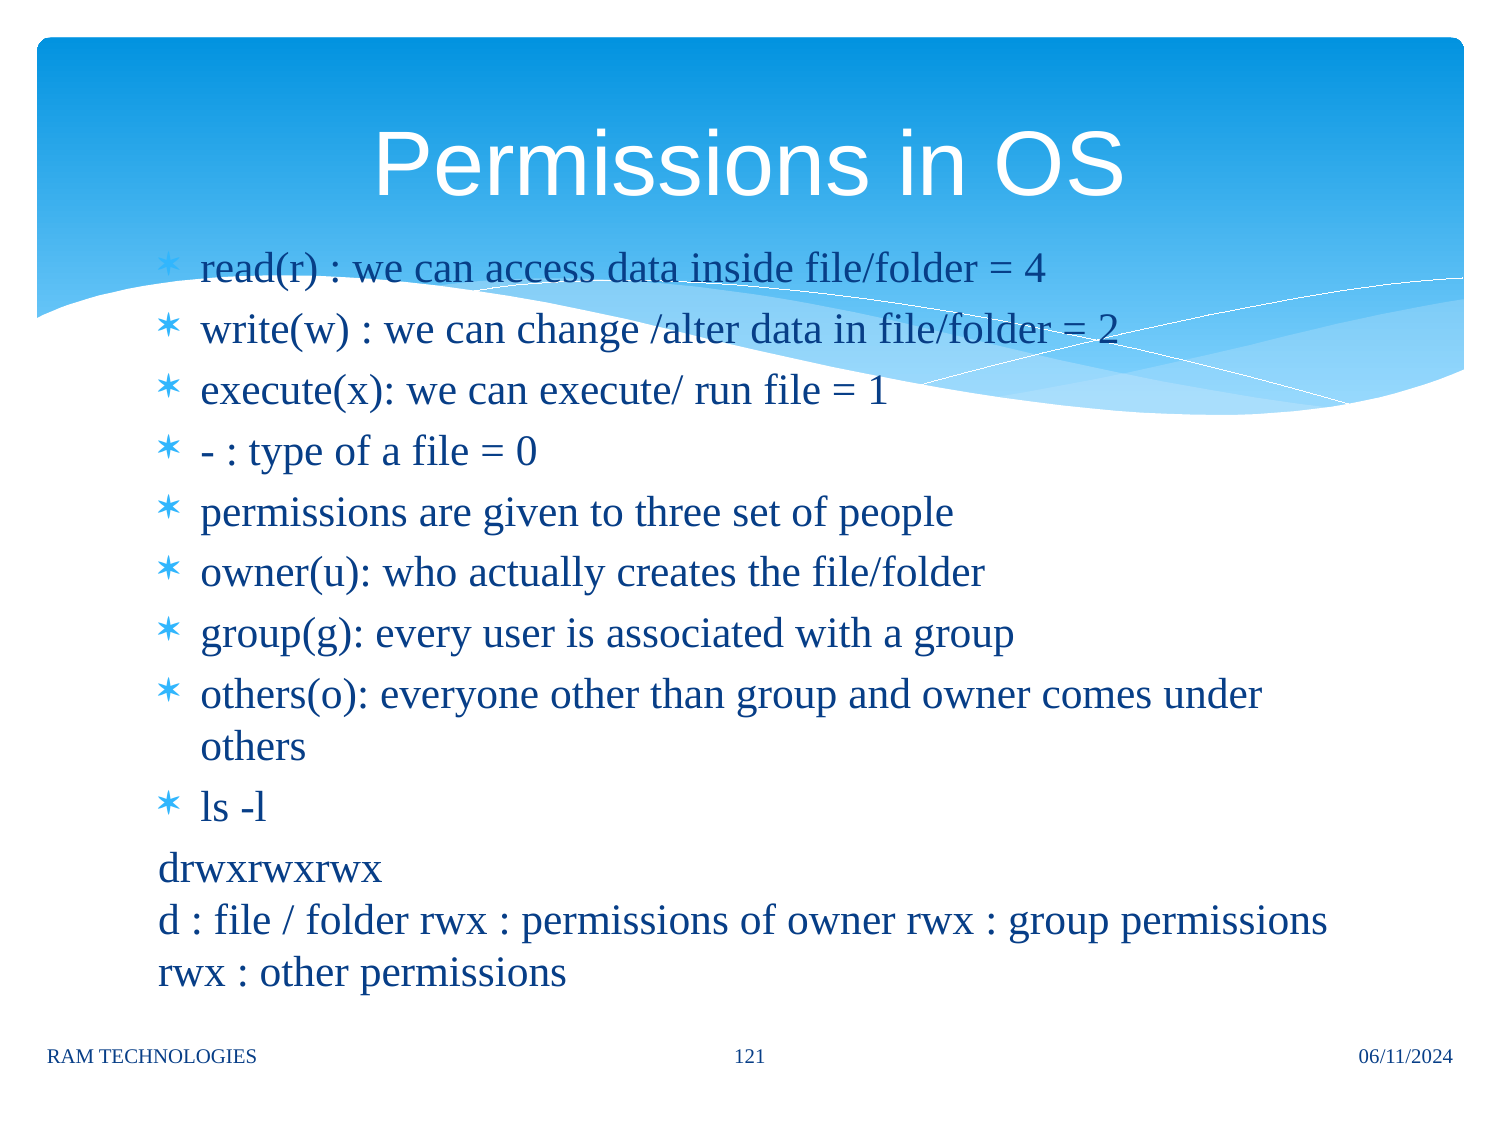

# Permissions in OS
read(r) : we can access data inside file/folder = 4
write(w) : we can change /alter data in file/folder = 2
execute(x): we can execute/ run file = 1
- : type of a file = 0
permissions are given to three set of people
owner(u): who actually creates the file/folder
group(g): every user is associated with a group
others(o): everyone other than group and owner comes under others
ls -l
drwxrwxrwx
d : file / folder rwx : permissions of owner rwx : group permissions rwx : other permissions

121
RAM TECHNOLOGIES
06/11/2024